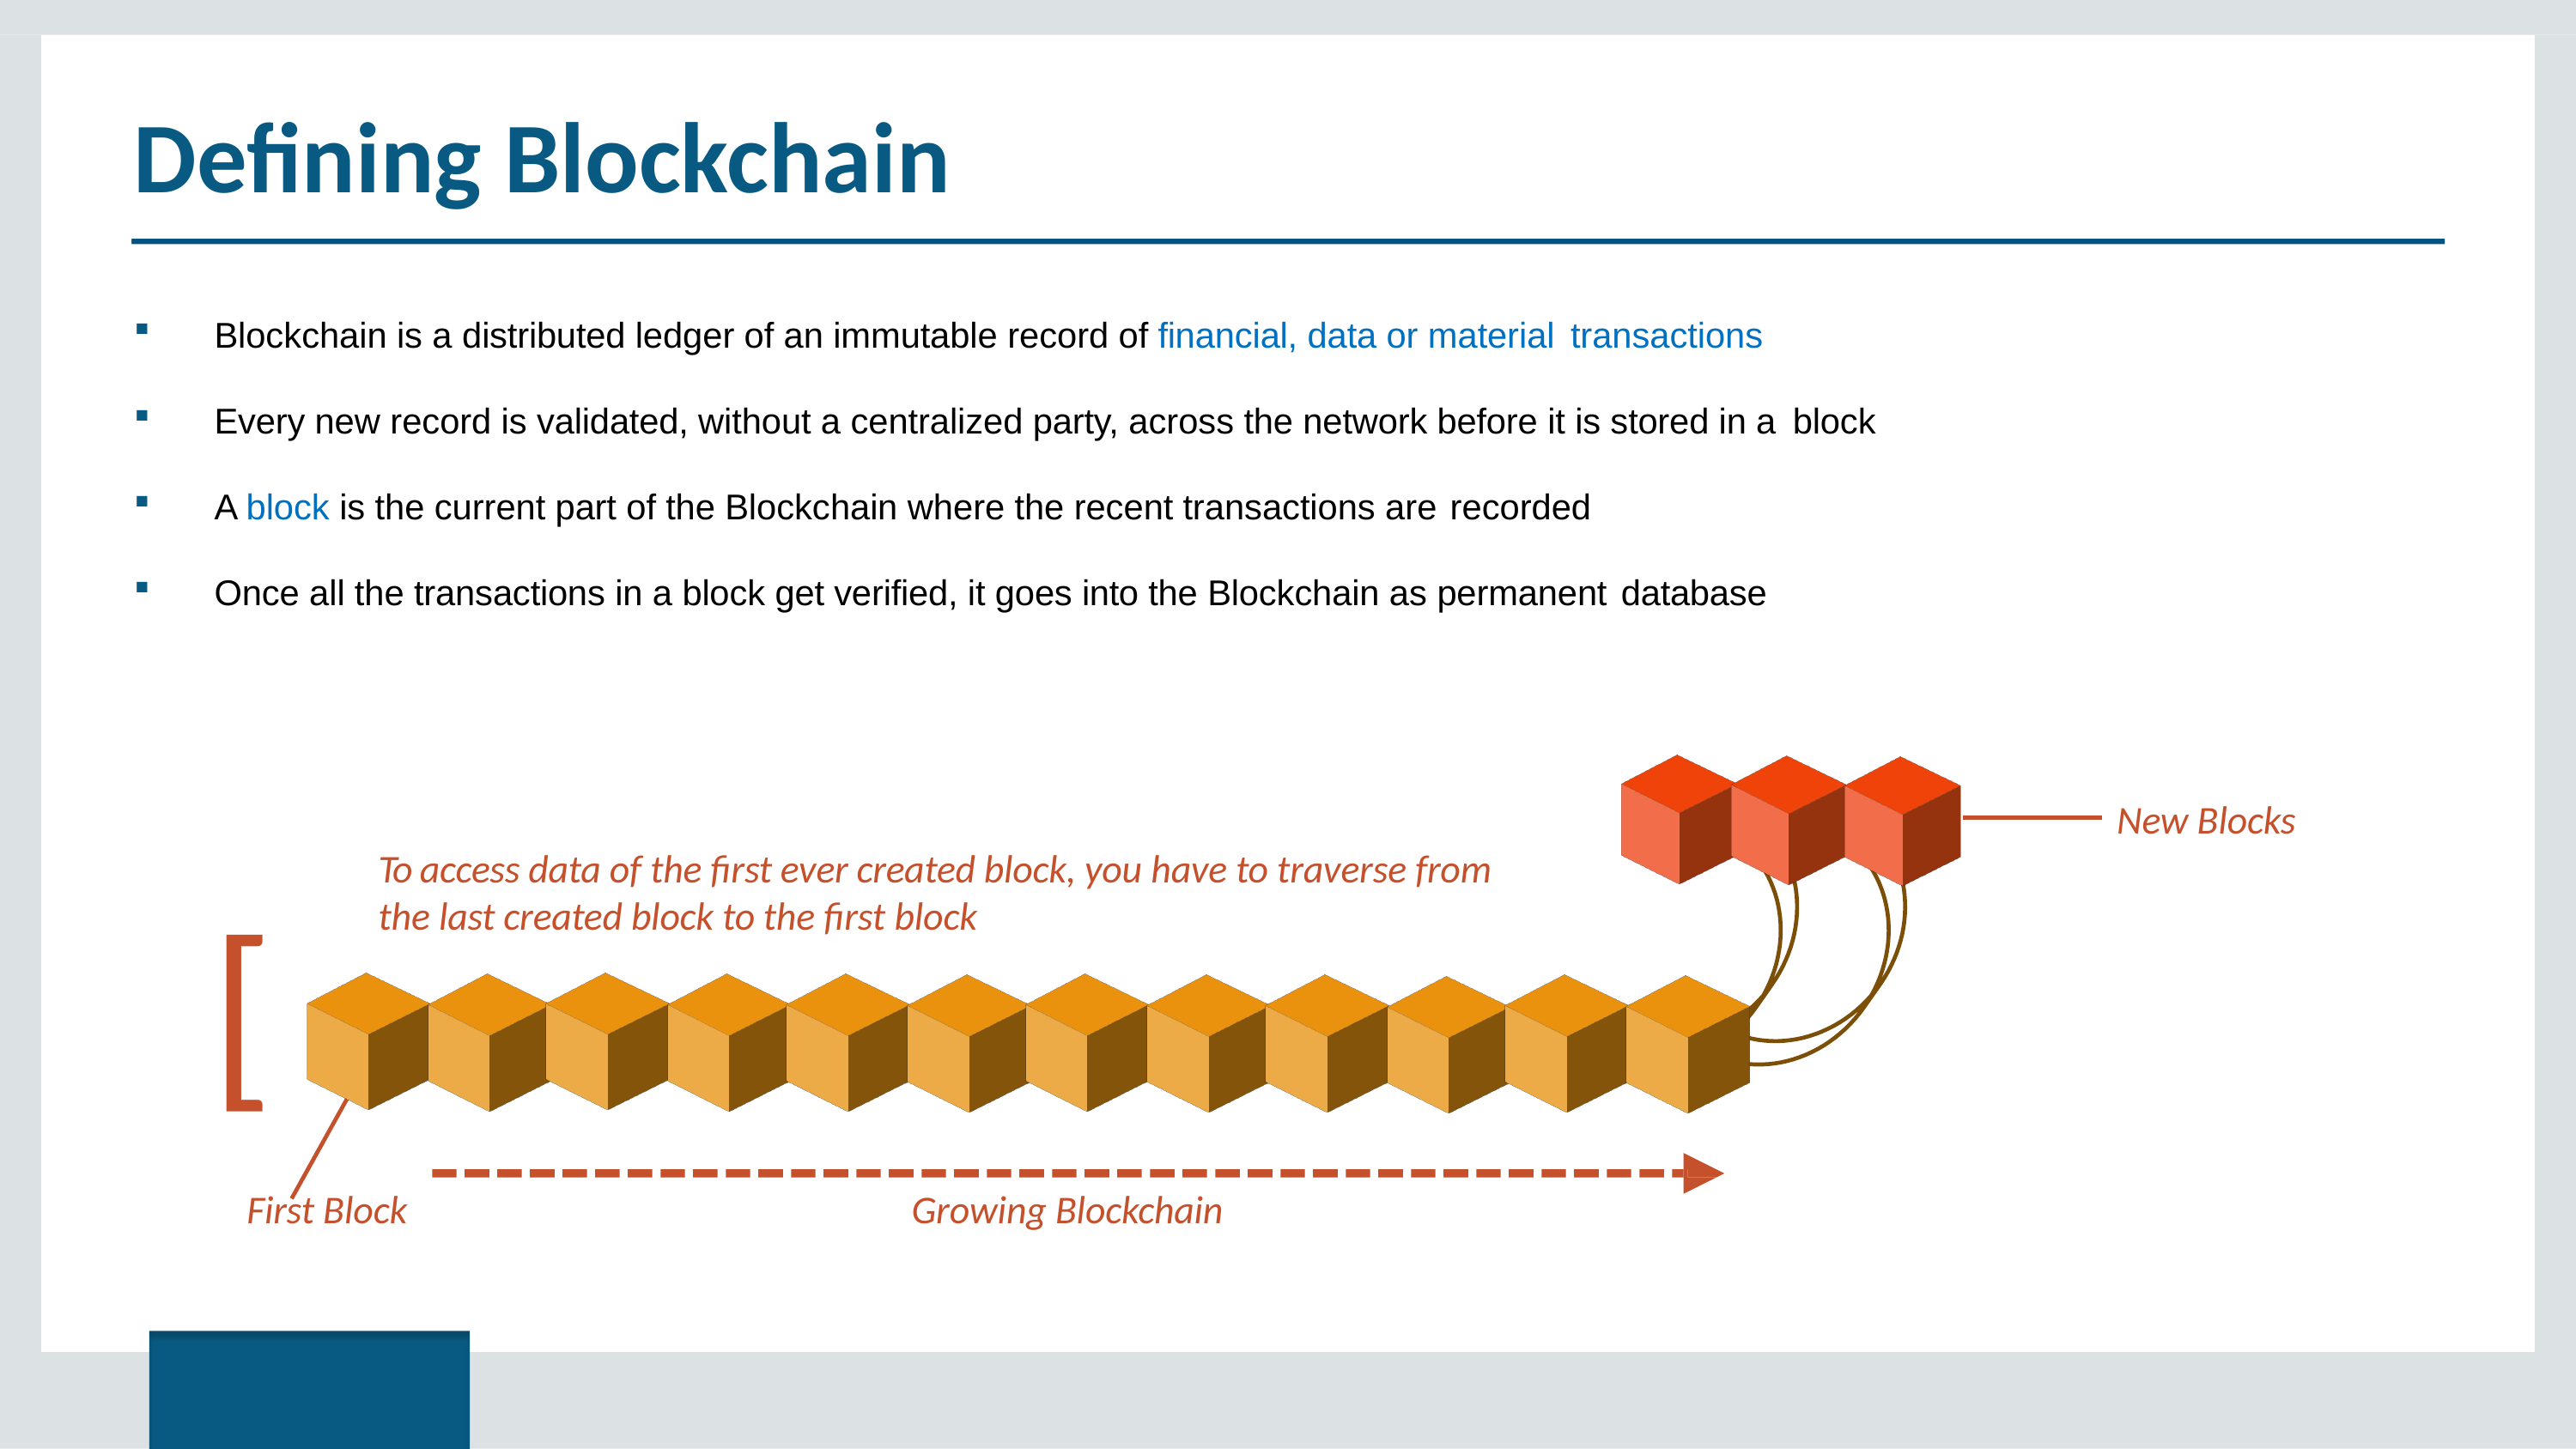

# Defining Blockchain

Blockchain is a distributed ledger of an immutable record of financial, data or material transactions
Every new record is validated, without a centralized party, across the network before it is stored in a block
A block is the current part of the Blockchain where the recent transactions are recorded
Once all the transactions in a block get verified, it goes into the Blockchain as permanent database

New Blocks

To access data of the first ever created block, you have to traverse from  the last created block to the first block
[

First Block
Growing Blockchain